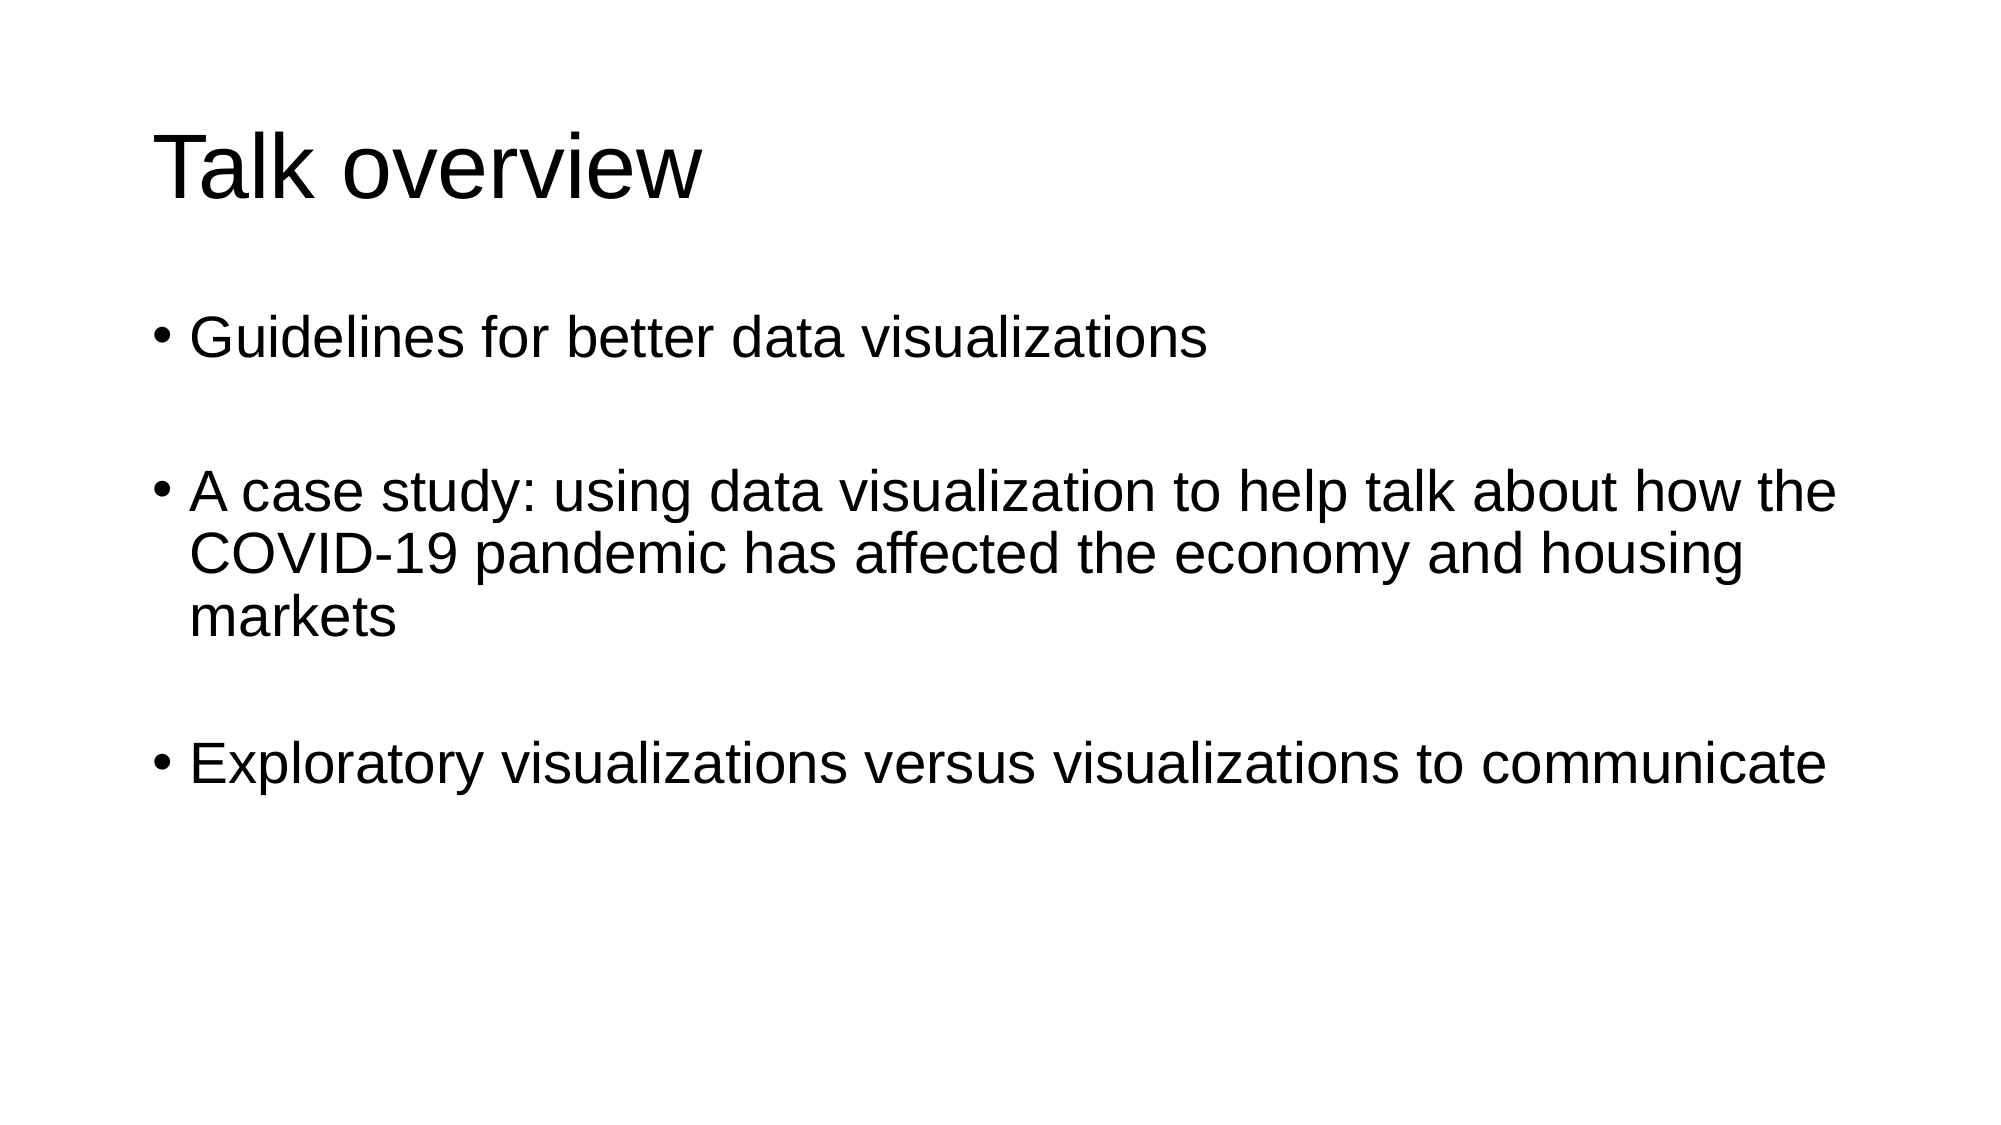

# Talk overview
Guidelines for better data visualizations
A case study: using data visualization to help talk about how the COVID-19 pandemic has affected the economy and housing markets
Exploratory visualizations versus visualizations to communicate